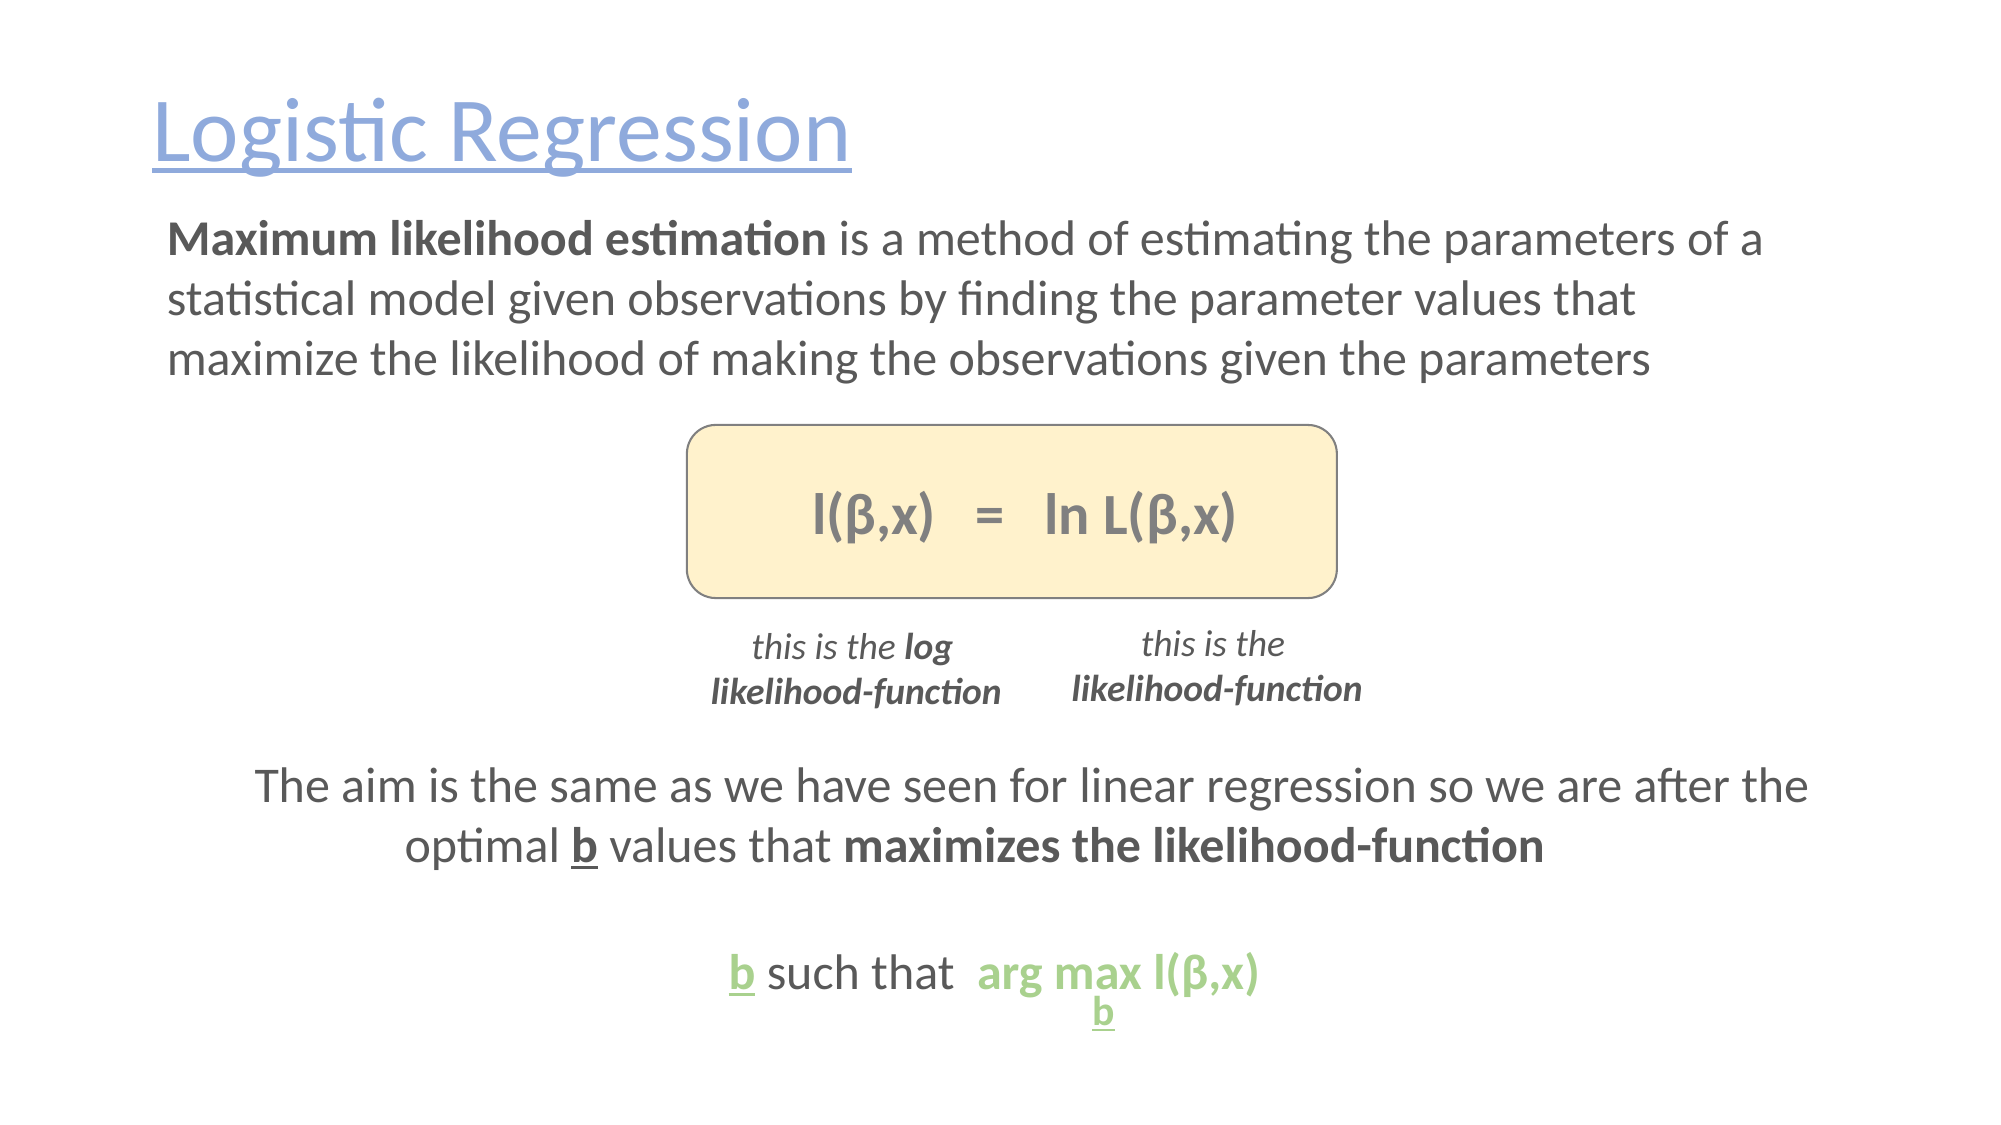

# Logistic Regression
Maximum likelihood estimation is a method of estimating the parameters of a
statistical model given observations by finding the parameter values that
maximize the likelihood of making the observations given the parameters

l(β,x)   =   ln L(β,x)
this is the
likelihood-function
this is the log
likelihood-function
The aim is the same as we have seen for linear regression so we are after the
	optimal b values that maximizes the likelihood-function
b such that  arg max l(β,x)
b